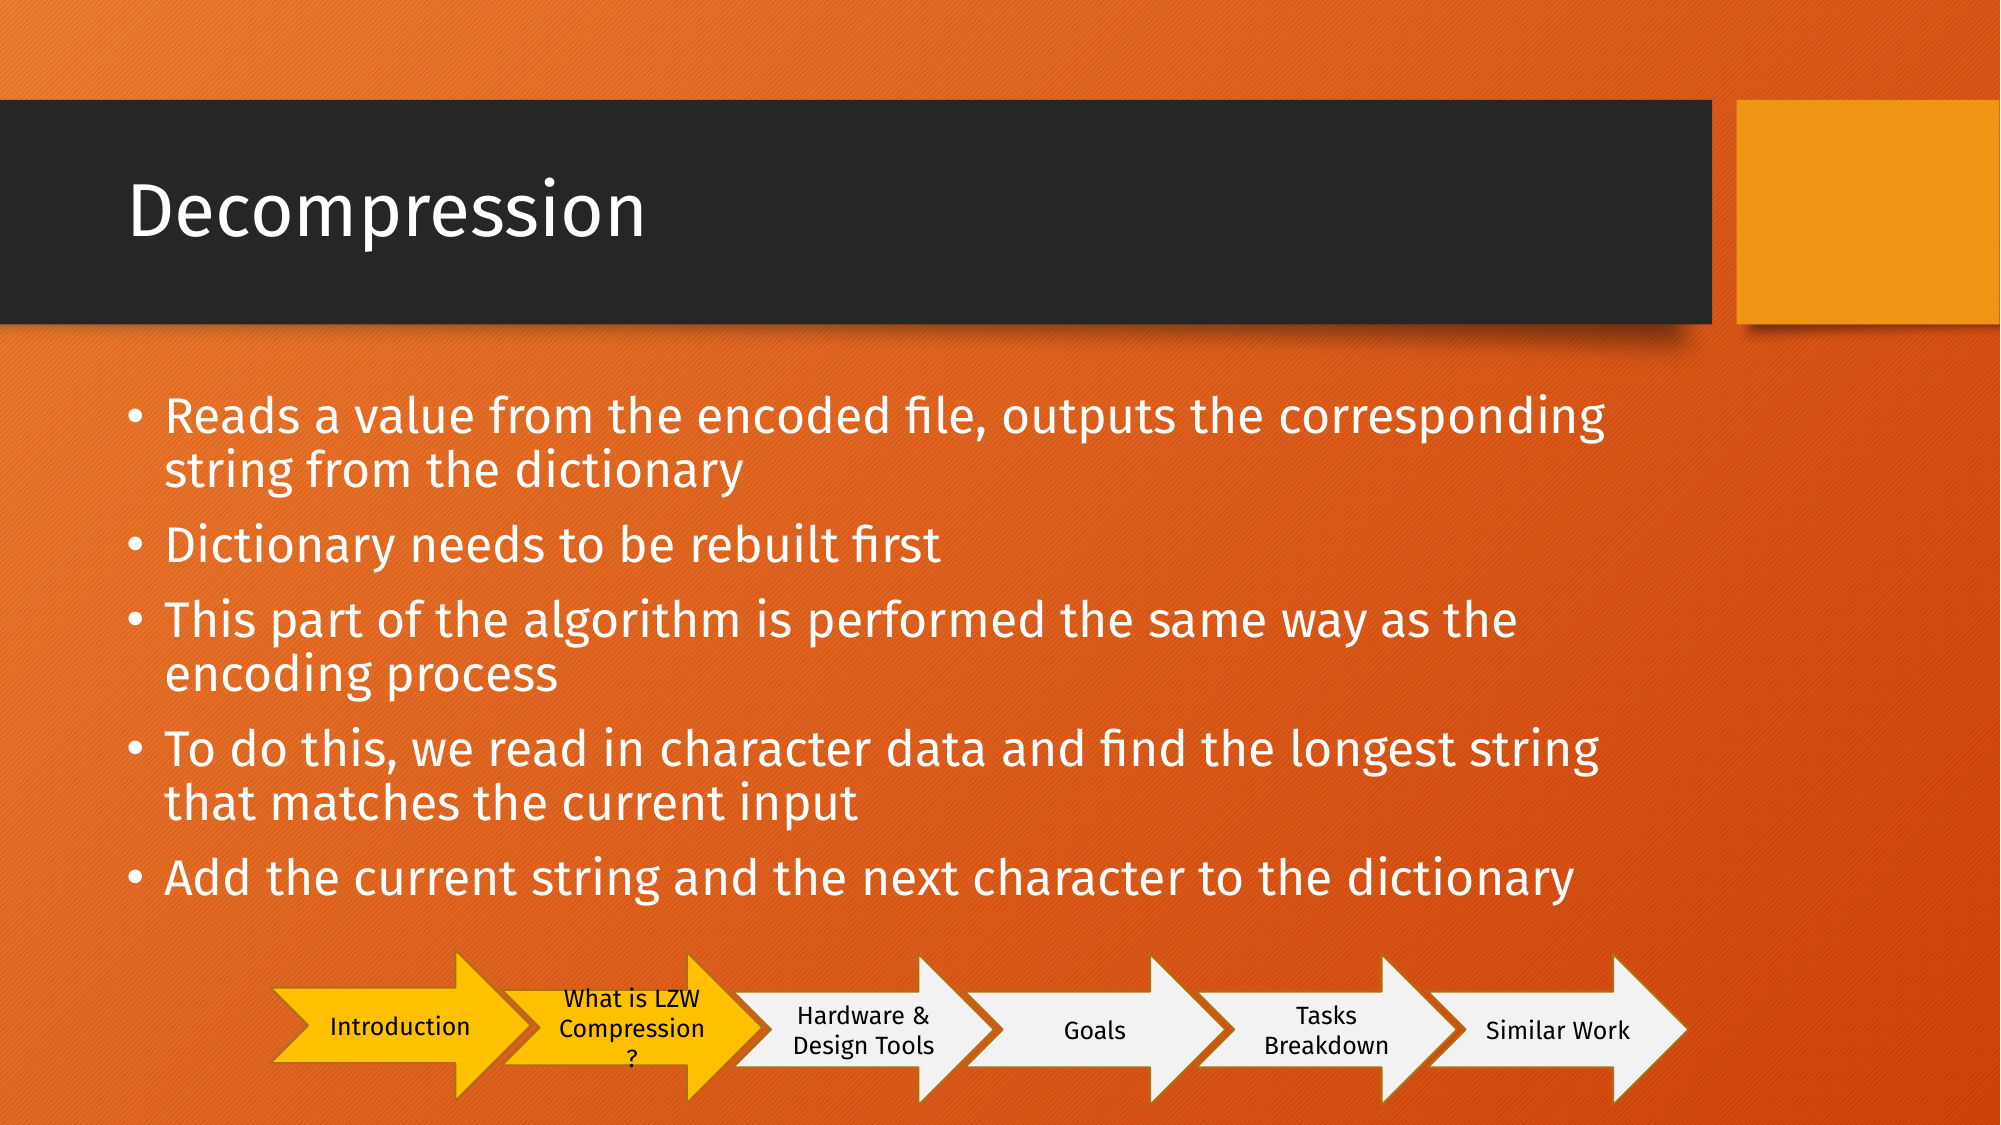

# Decompression
Reads a value from the encoded file, outputs the corresponding string from the dictionary
Dictionary needs to be rebuilt first
This part of the algorithm is performed the same way as the encoding process
To do this, we read in character data and find the longest string that matches the current input
Add the current string and the next character to the dictionary
Introduction
What is LZW Compression?
Similar Work
Tasks Breakdown
Goals
Hardware & Design Tools